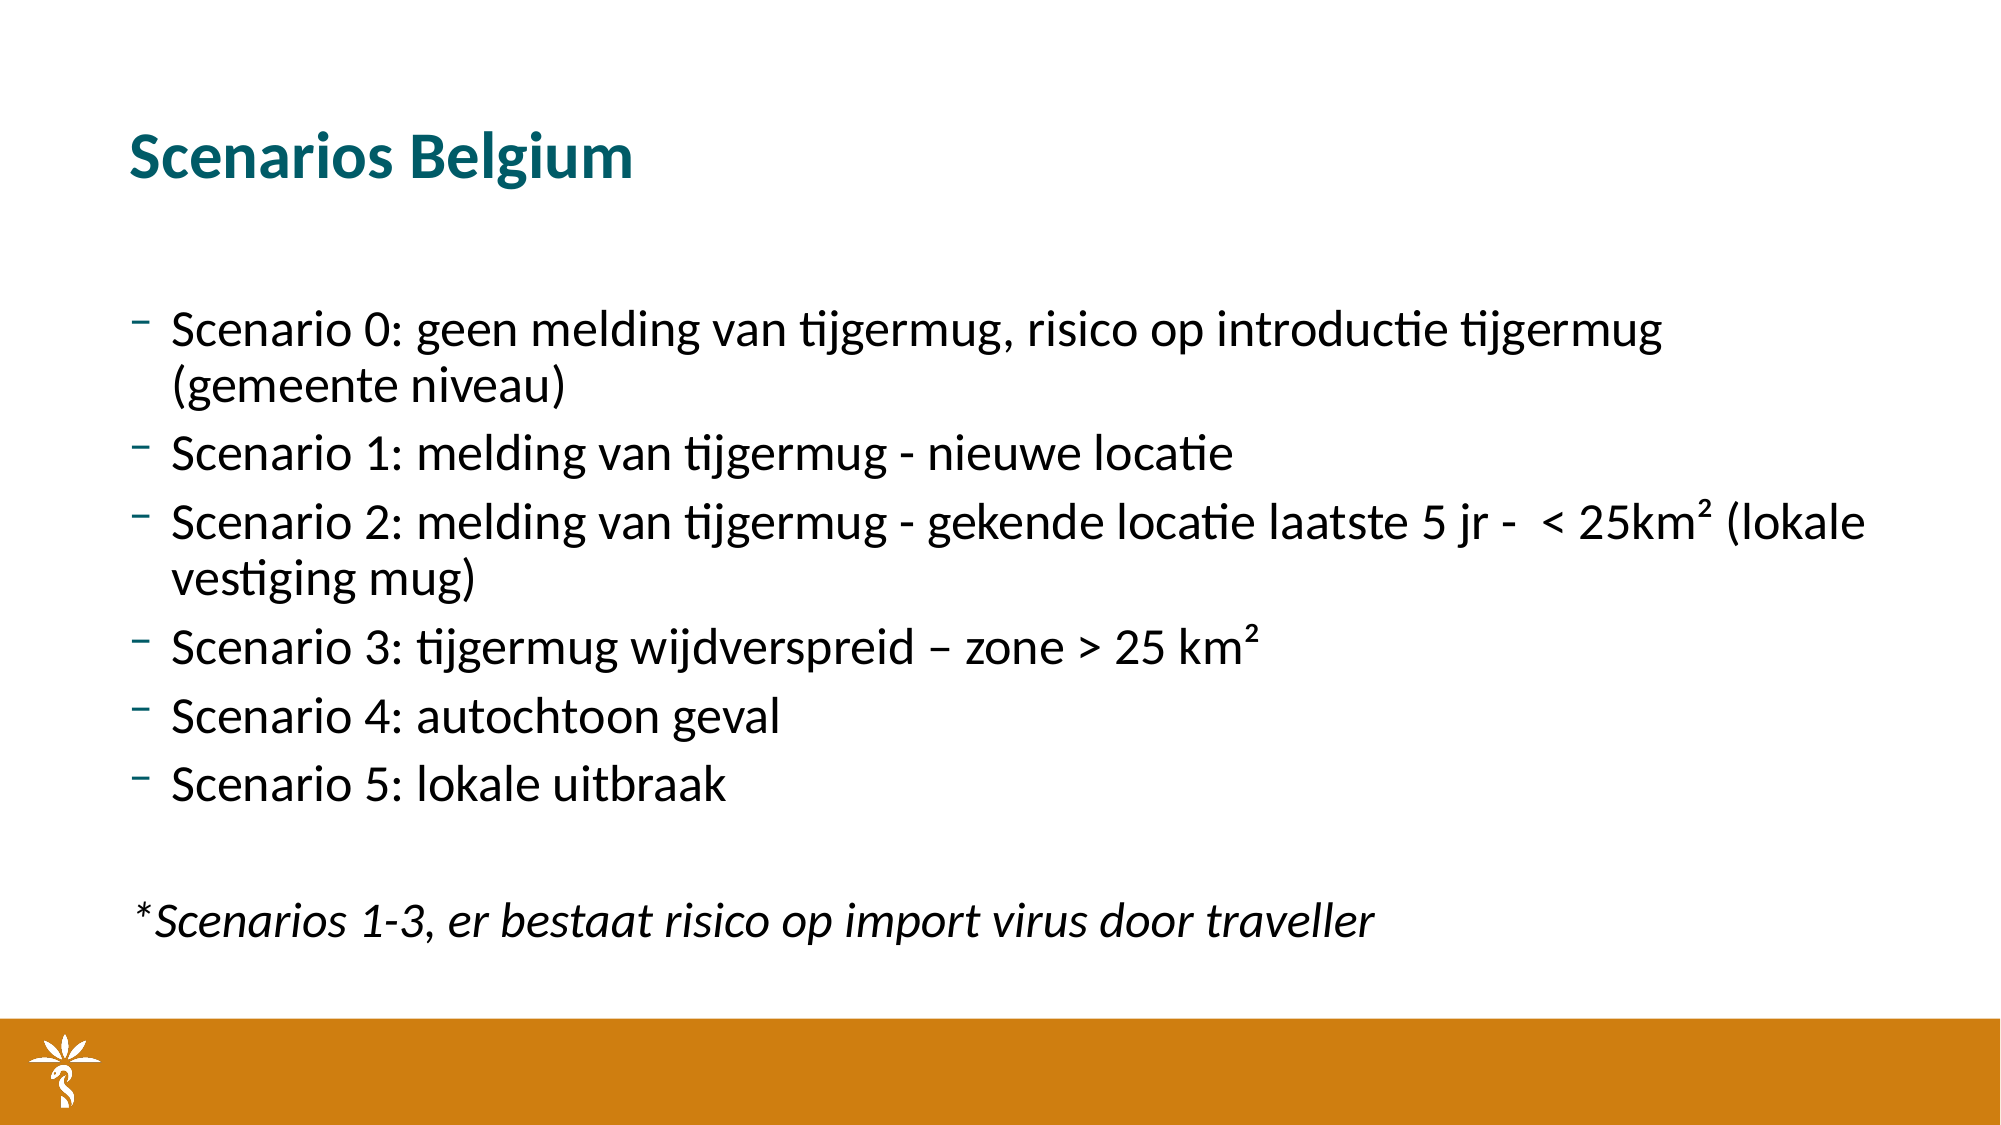

# Scenarios Belgium
Scenario 0: geen melding van tijgermug, risico op introductie tijgermug (gemeente niveau)
Scenario 1: melding van tijgermug - nieuwe locatie
Scenario 2: melding van tijgermug - gekende locatie laatste 5 jr -  < 25km² (lokale vestiging mug)
Scenario 3: tijgermug wijdverspreid – zone > 25 km²
Scenario 4: autochtoon geval
Scenario 5: lokale uitbraak

*Scenarios 1-3, er bestaat risico op import virus door traveller